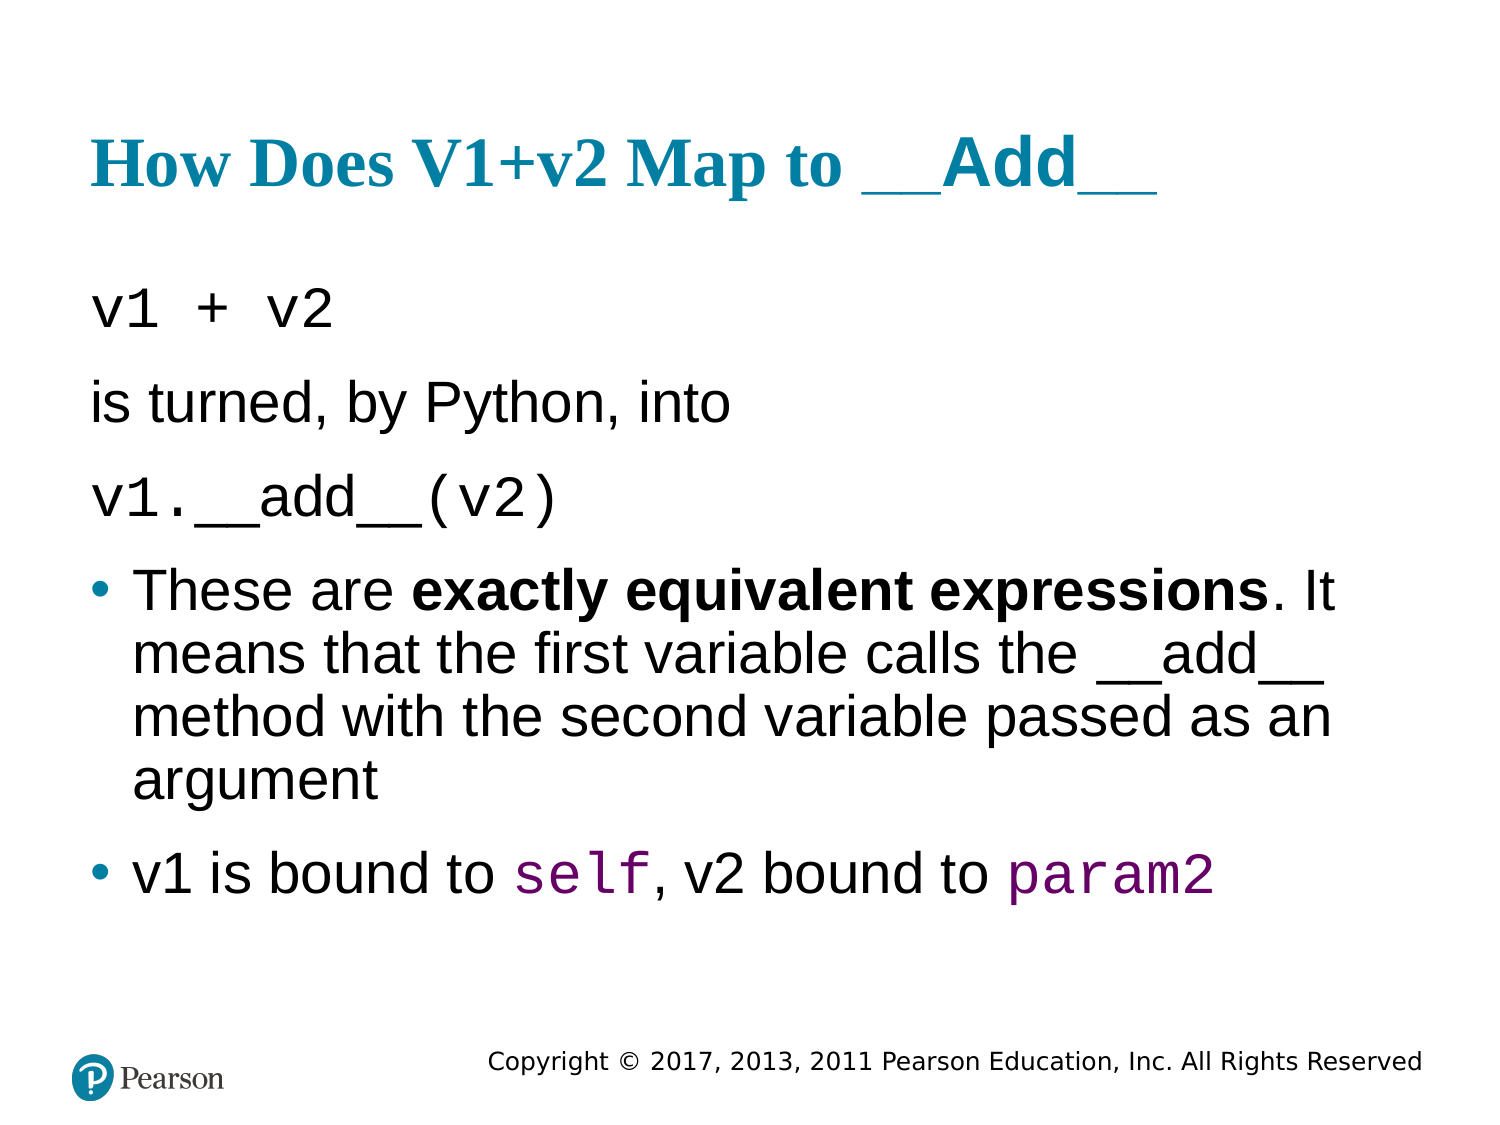

# How Does V1+v2 Map to __Add__
v1 + v2
is turned, by Python, into
v1.__add__(v2)
These are exactly equivalent expressions. It means that the first variable calls the __add__ method with the second variable passed as an argument
v1 is bound to self, v2 bound to param2